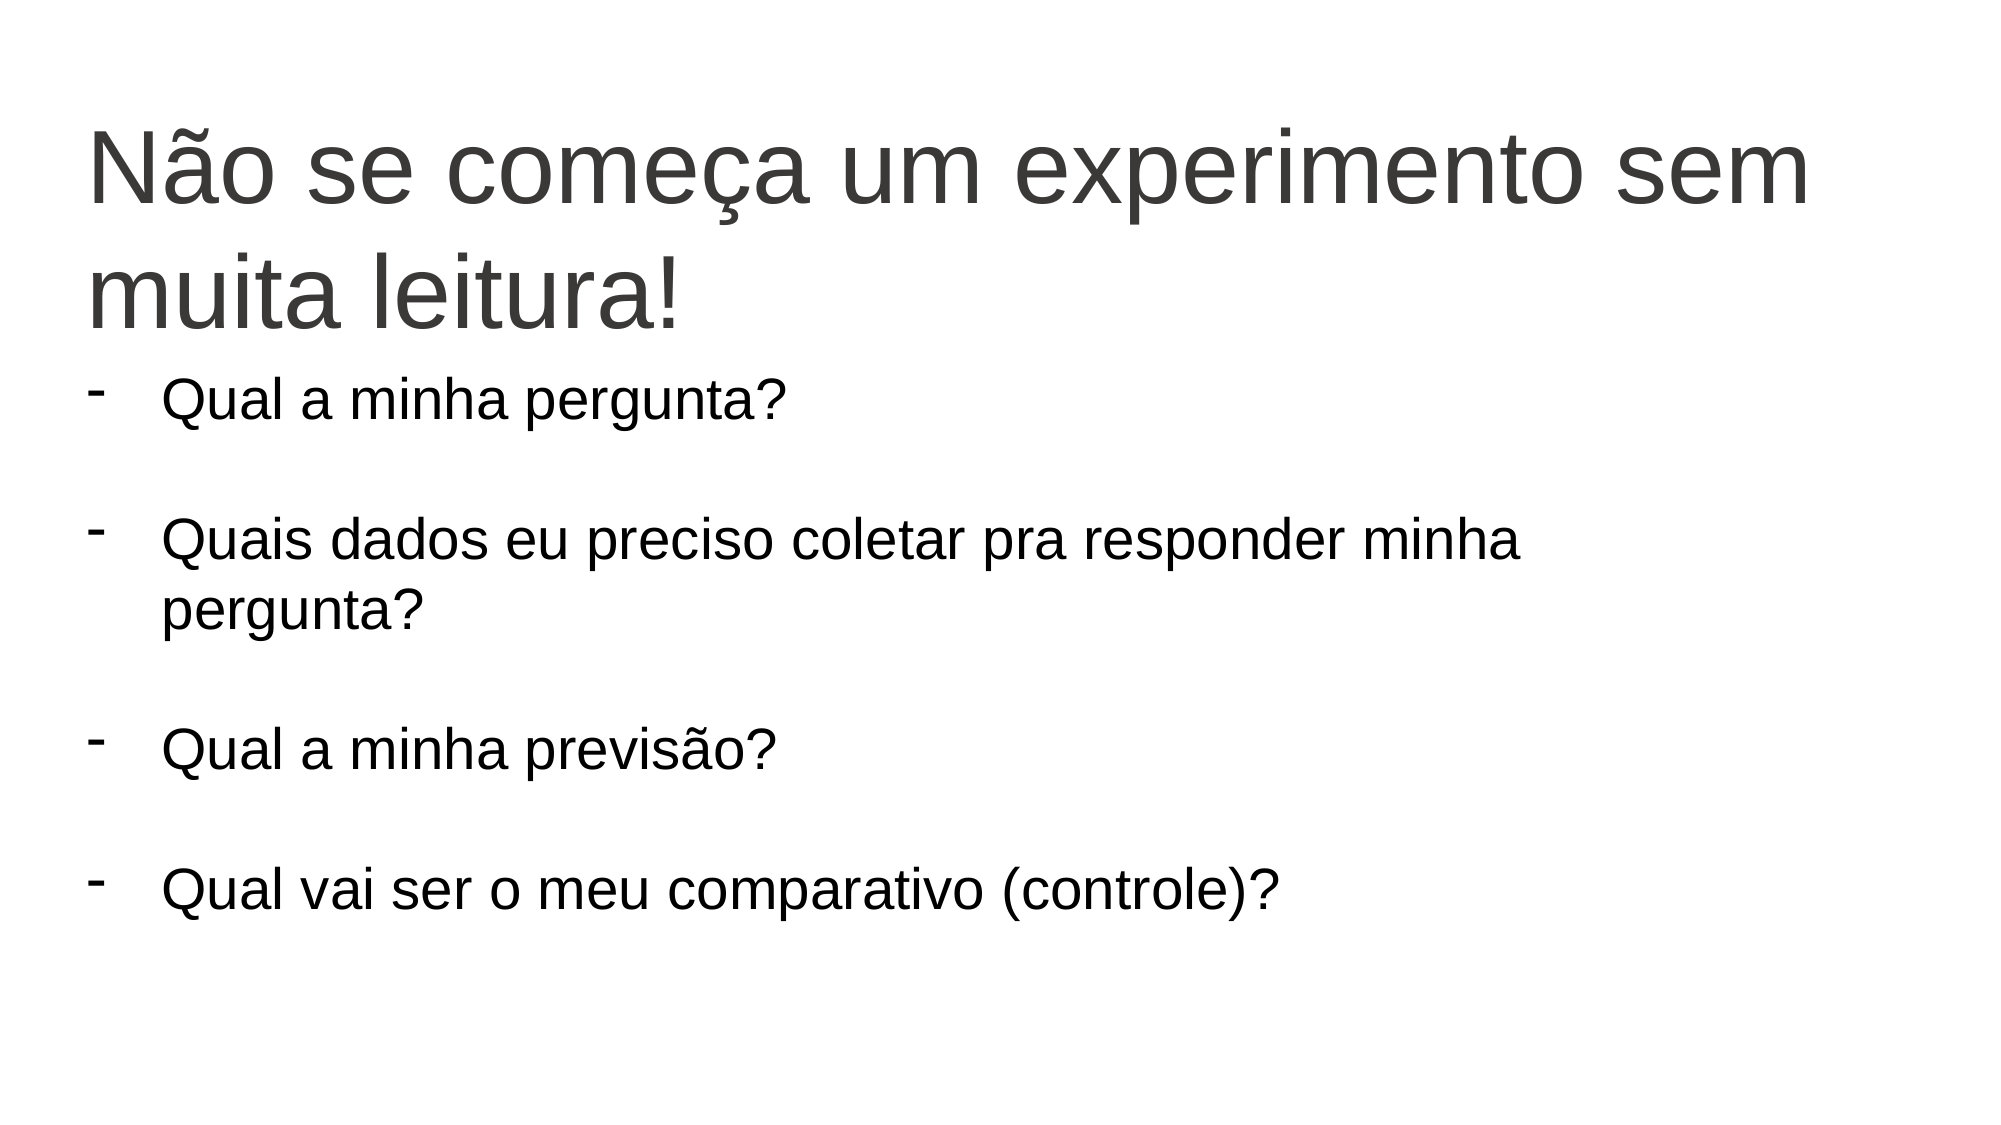

Não se começa um experimento sem muita leitura!
Qual a minha pergunta?
Quais dados eu preciso coletar pra responder minha pergunta?

Qual a minha previsão?

Qual vai ser o meu comparativo (controle)?